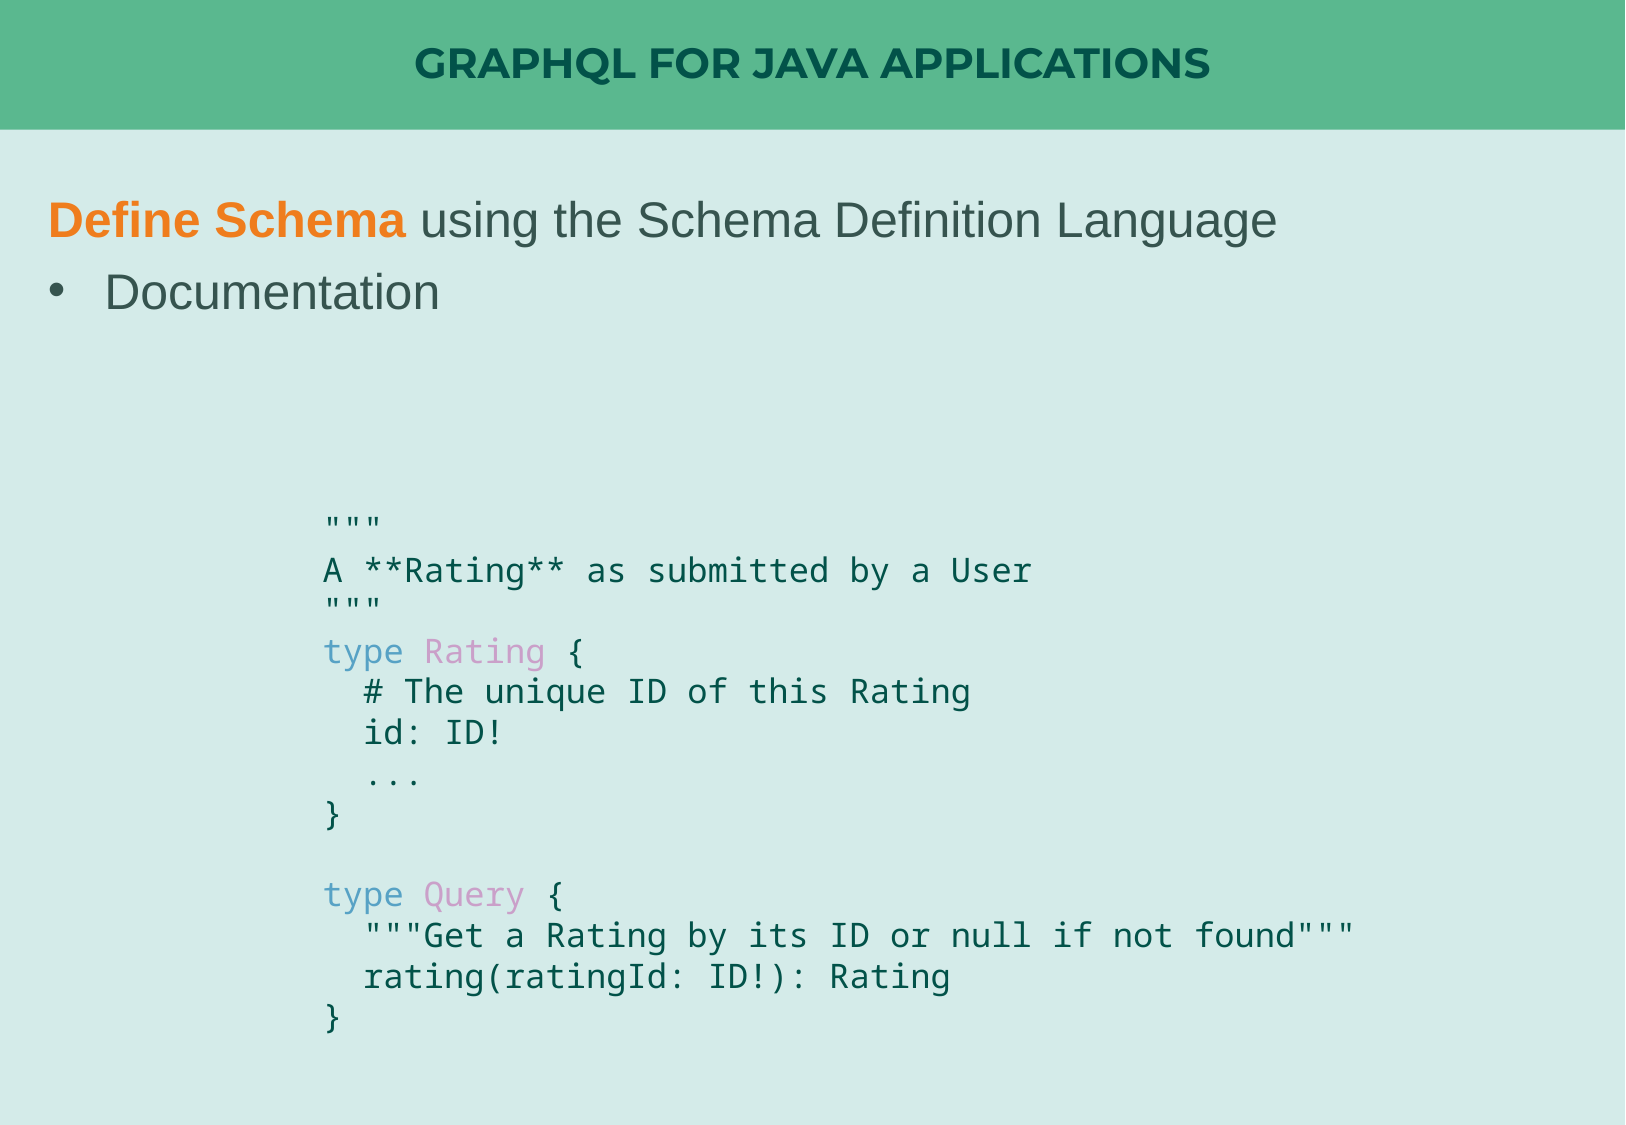

# GraphQL for Java Applications
Define Schema using the Schema Definition Language
Documentation
"""
A **Rating** as submitted by a User
"""
type Rating {
  # The unique ID of this Rating
  id: ID!
  ...
}

type Query {
  """Get a Rating by its ID or null if not found"""
  rating(ratingId: ID!): Rating
}